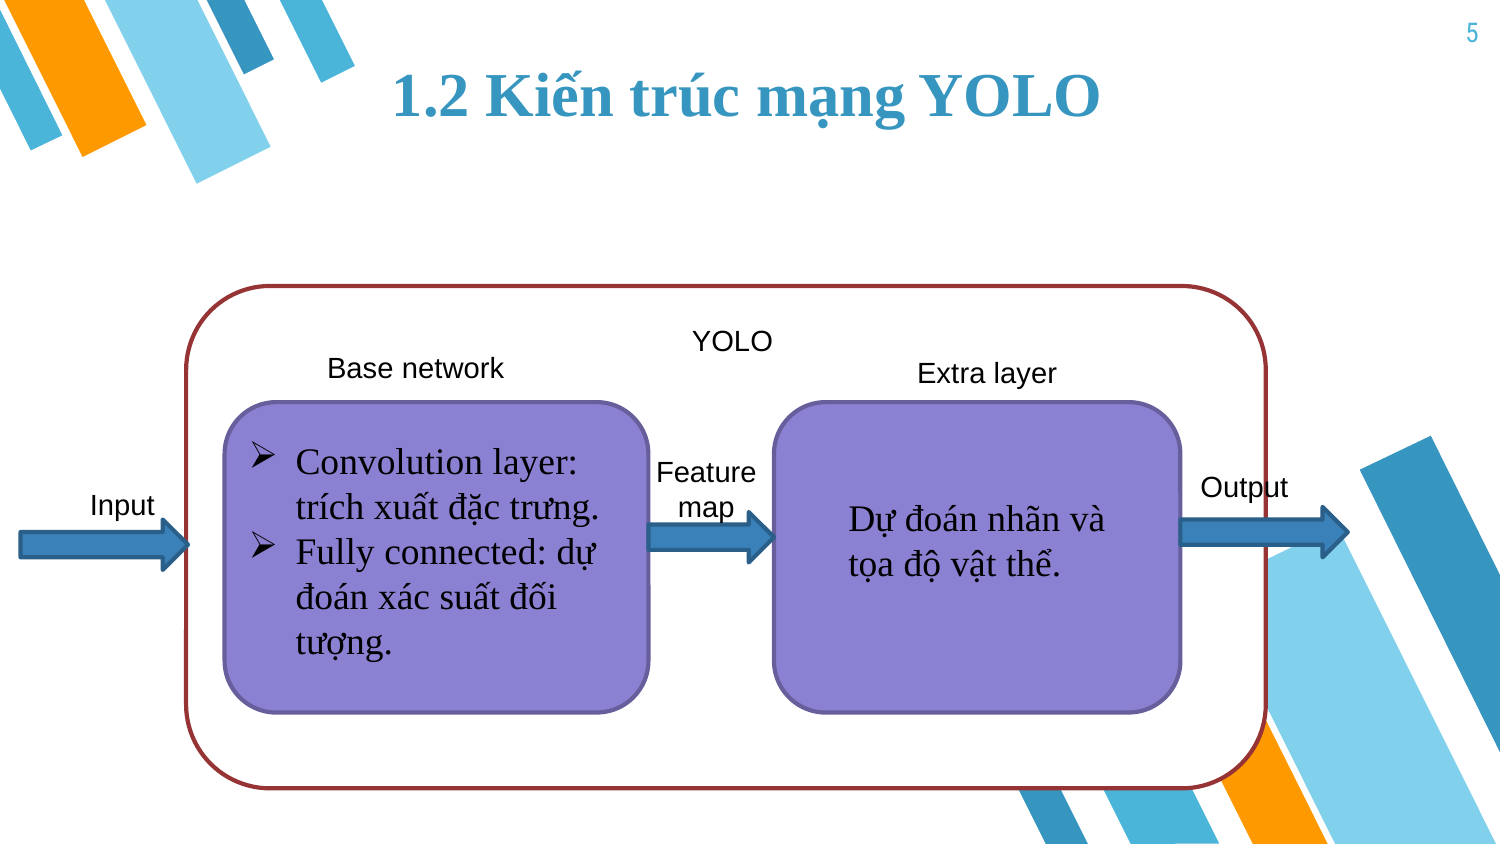

5
# 1.2 Kiến trúc mạng YOLO

YOLO
Base network
Extra layer

Convolution layer: trích xuất đặc trưng.
Fully connected: dự đoán xác suất đối tượng.
Feature map
Output
Input

Dự đoán nhãn và tọa độ vật thể.